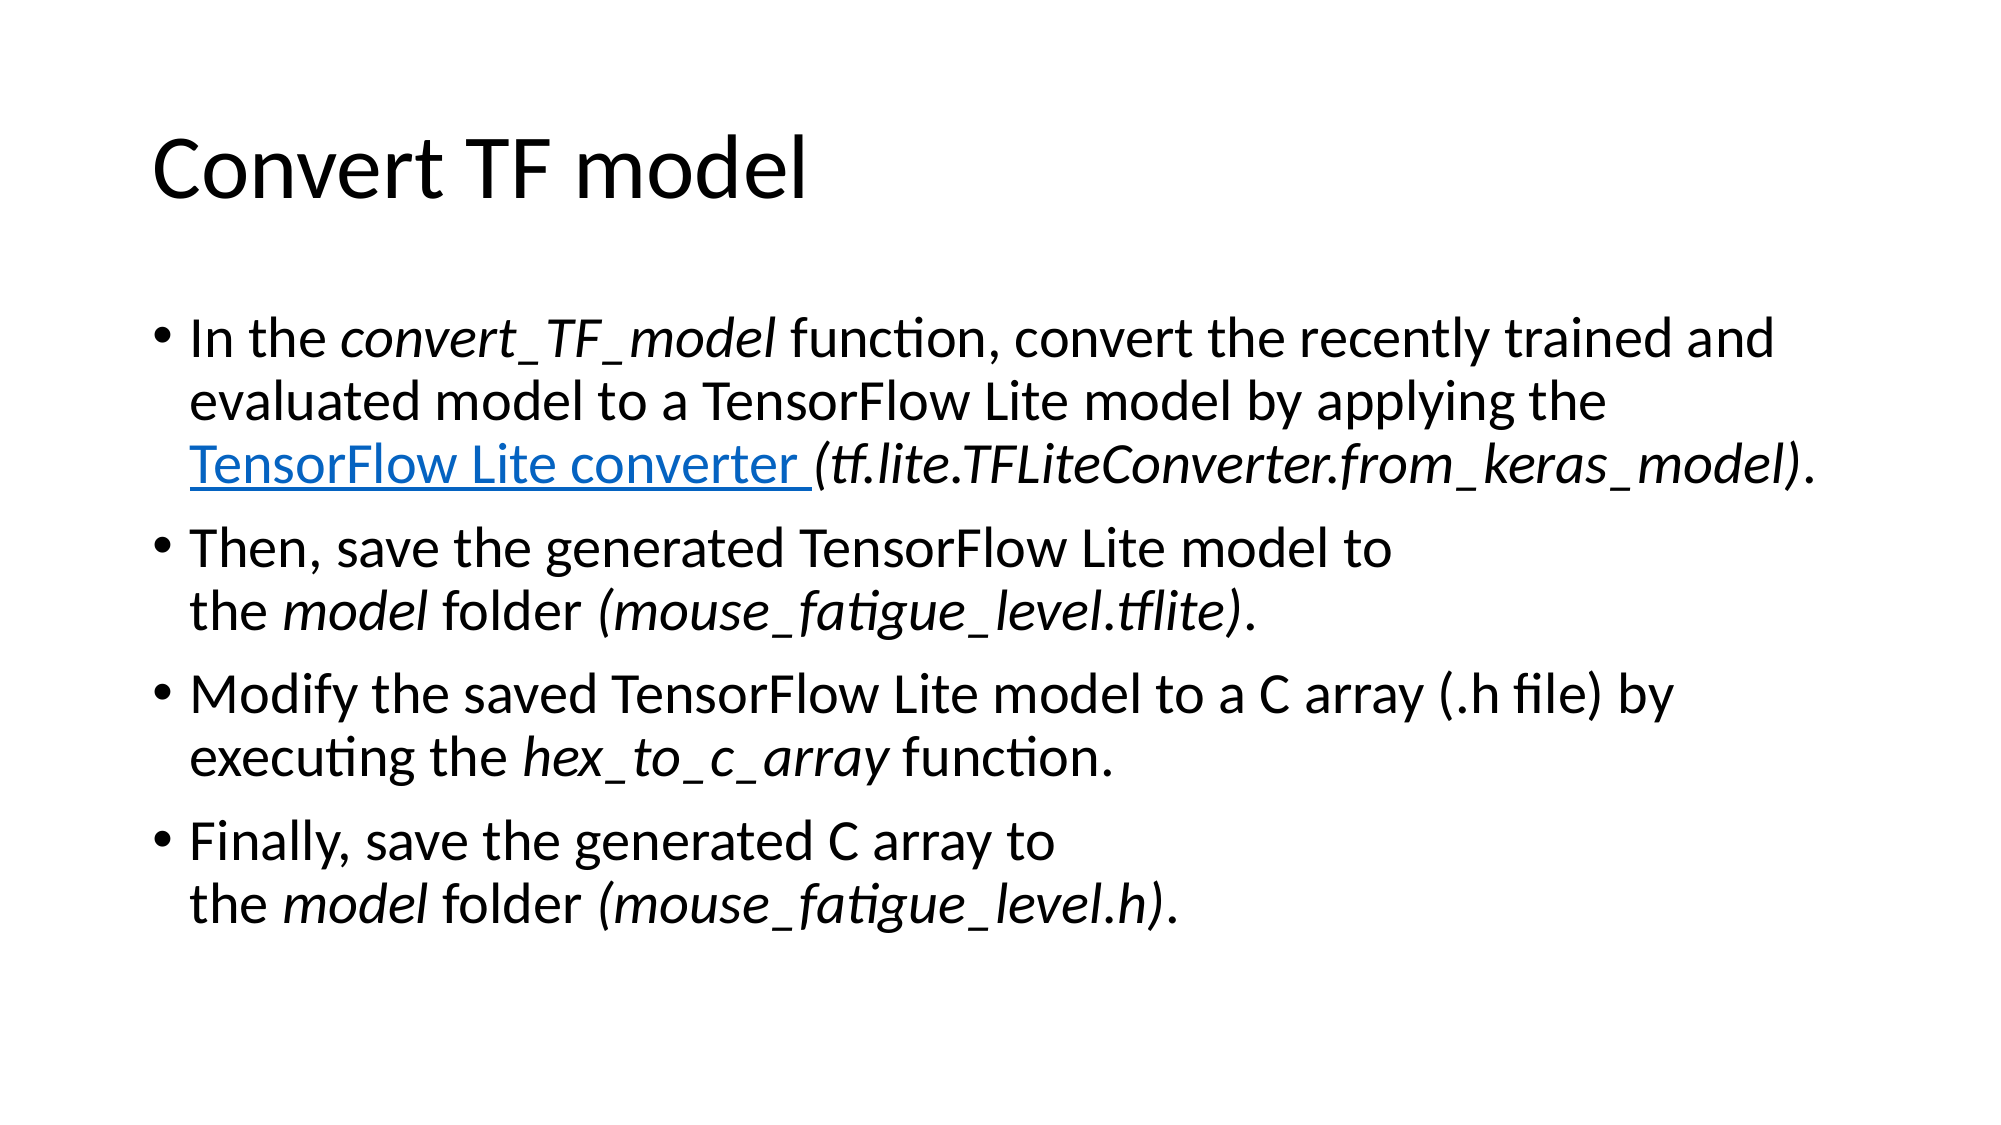

# Convert TF model
In the convert_TF_model function, convert the recently trained and evaluated model to a TensorFlow Lite model by applying the TensorFlow Lite converter (tf.lite.TFLiteConverter.from_keras_model).
Then, save the generated TensorFlow Lite model to the model folder (mouse_fatigue_level.tflite).
Modify the saved TensorFlow Lite model to a C array (.h file) by executing the hex_to_c_array function.
Finally, save the generated C array to the model folder (mouse_fatigue_level.h).